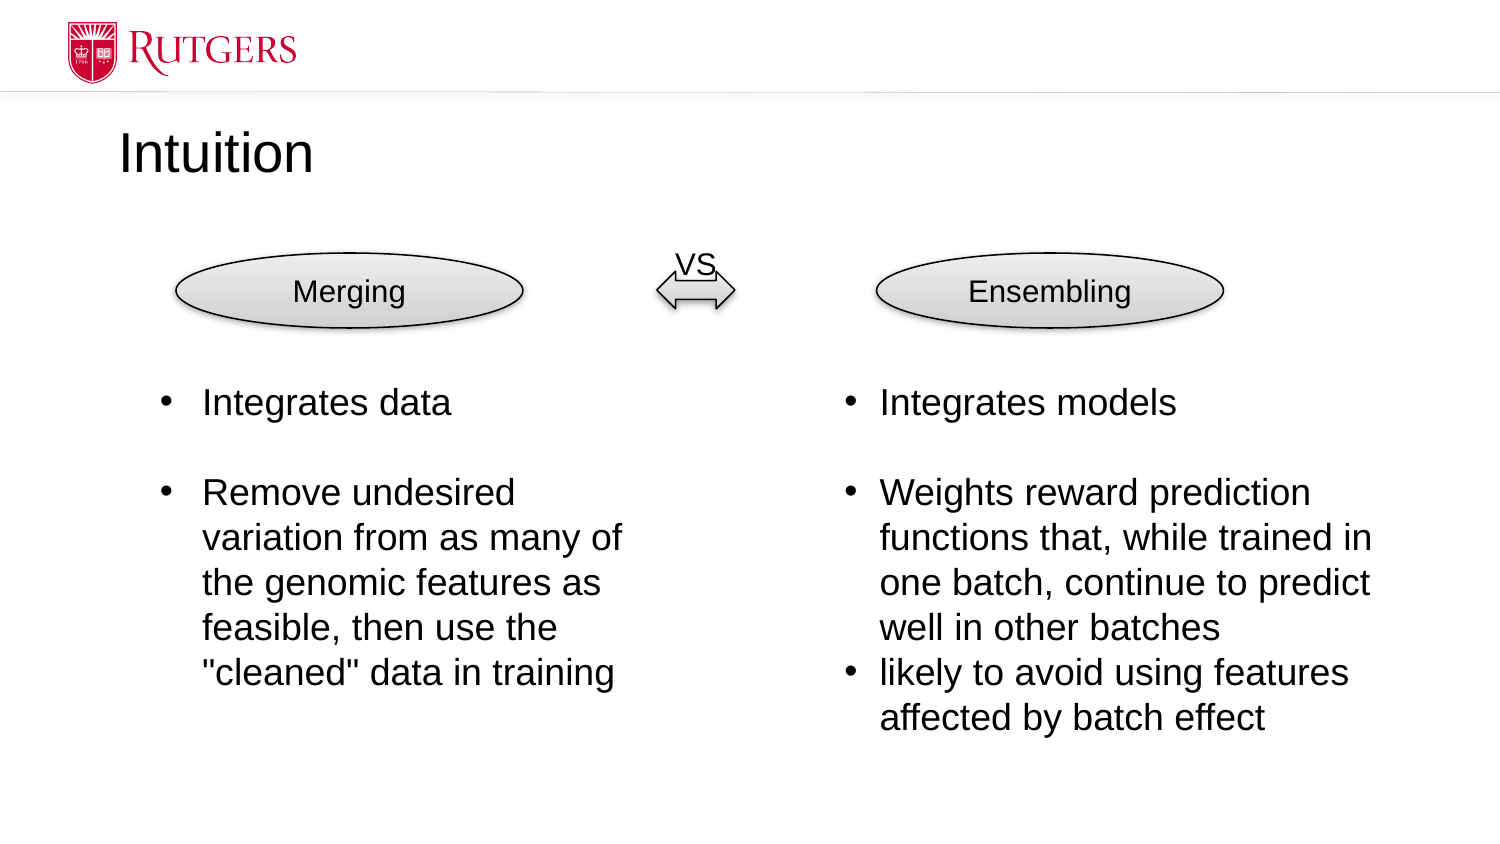

# Intuition
VS

Merging
Ensembling

Integrates data

Remove undesired variation from as many of the genomic features as feasible, then use the "cleaned" data in training

Integrates models

Weights reward prediction functions that, while trained in one batch, continue to predict well in other batches
likely to avoid using features affected by batch effect